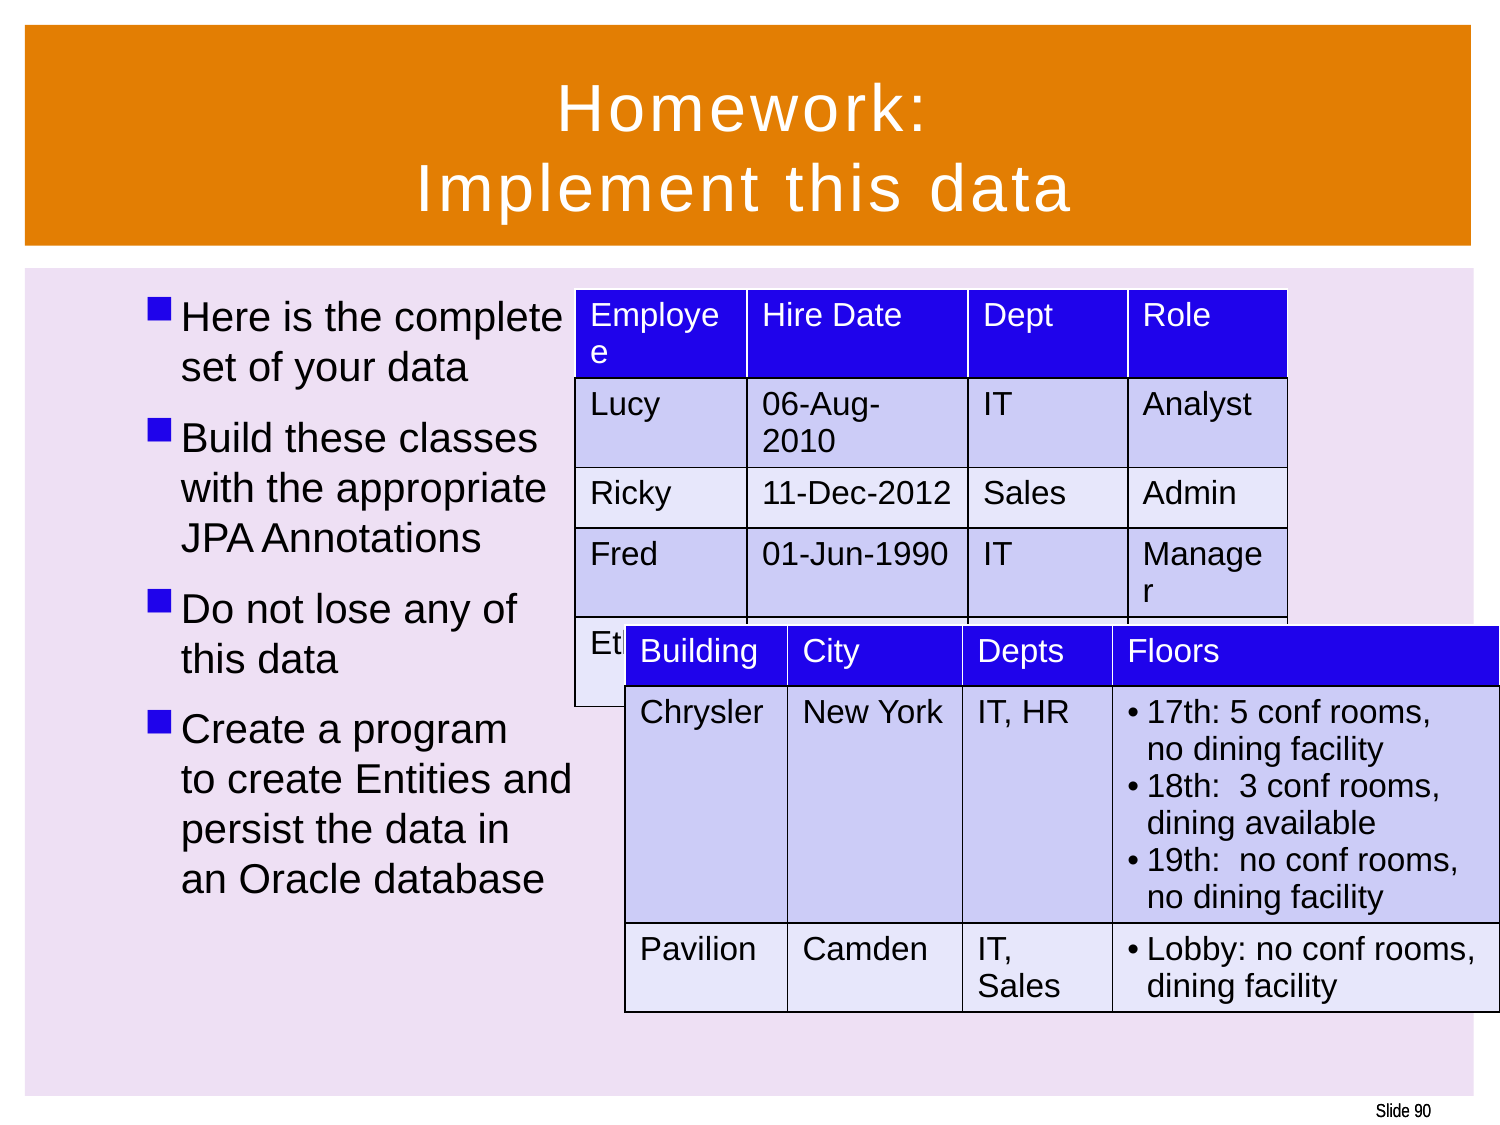

90
# Homework: Implement this data
Here is the complete
set of your data
Build these classes
with the appropriate
JPA Annotations
Do not lose any of
this data
Create a program
to create Entities and
persist the data in
an Oracle database
| Employee | Hire Date | Dept | Role |
| --- | --- | --- | --- |
| Lucy | 06-Aug-2010 | IT | Analyst |
| Ricky | 11-Dec-2012 | Sales | Admin |
| Fred | 01-Jun-1990 | IT | Manager |
| Ethel | 17-May-1997 | HR | Admin |
| Building | City | Depts | Floors |
| --- | --- | --- | --- |
| Chrysler | New York | IT, HR | 17th: 5 conf rooms, no dining facility 18th: 3 conf rooms, dining available 19th: no conf rooms, no dining facility |
| Pavilion | Camden | IT, Sales | Lobby: no conf rooms, dining facility |